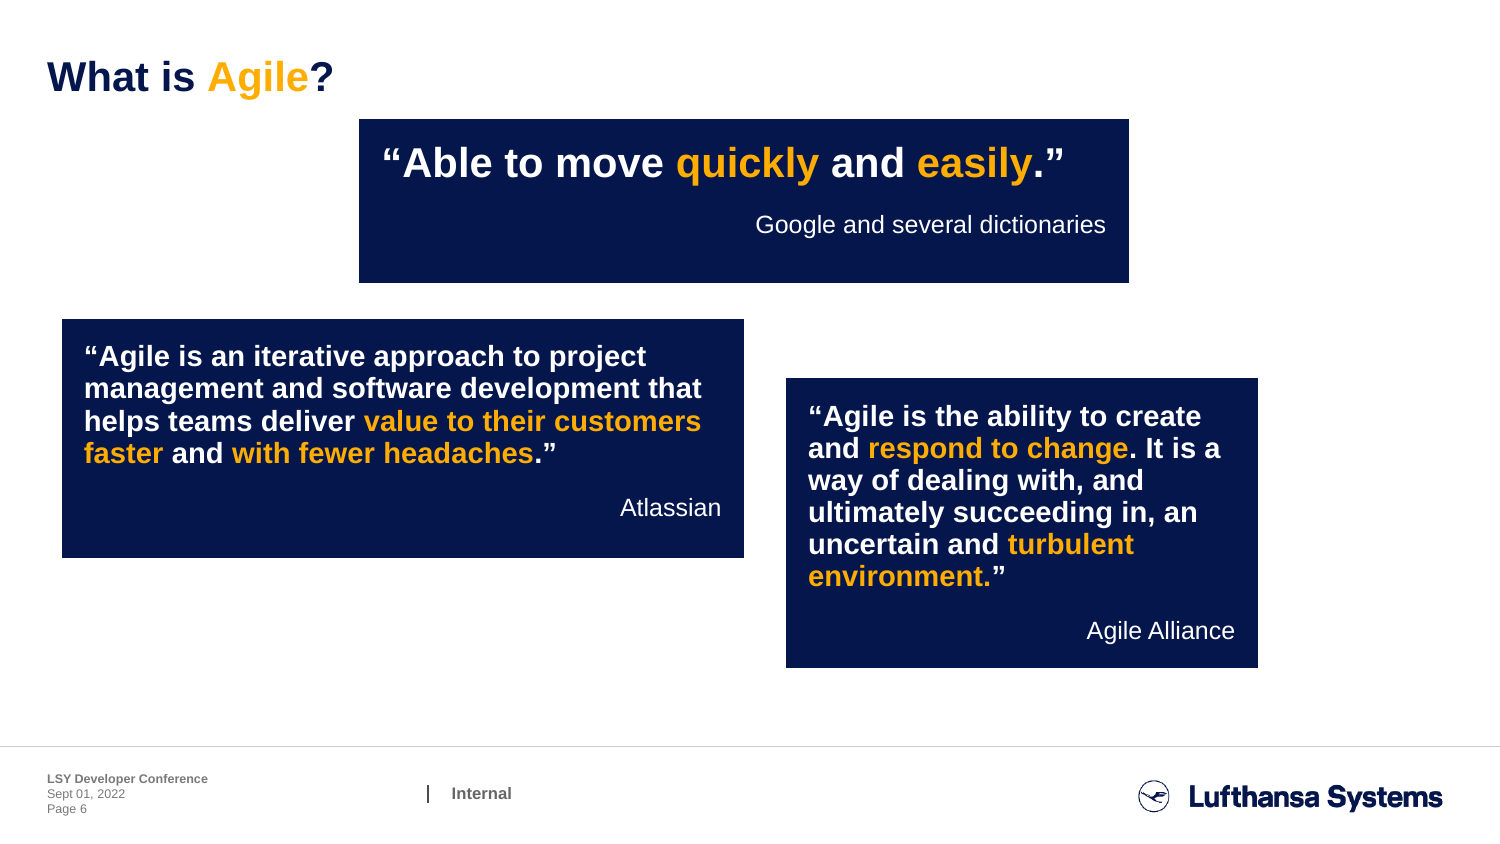

# What is Agile?
| “Able to move quickly and easily.” Google and several dictionaries |
| --- |
|  |
| “Agile is an iterative approach to project management and software development that helps teams deliver value to their customers faster and with fewer headaches.” Atlassian |
| --- |
|  |
| “Agile is the ability to create and respond to change. It is a way of dealing with, and ultimately succeeding in, an uncertain and turbulent environment.” Agile Alliance |
| --- |
|  |
LSY Developer Conference
Sept 01, 2022
Page 6